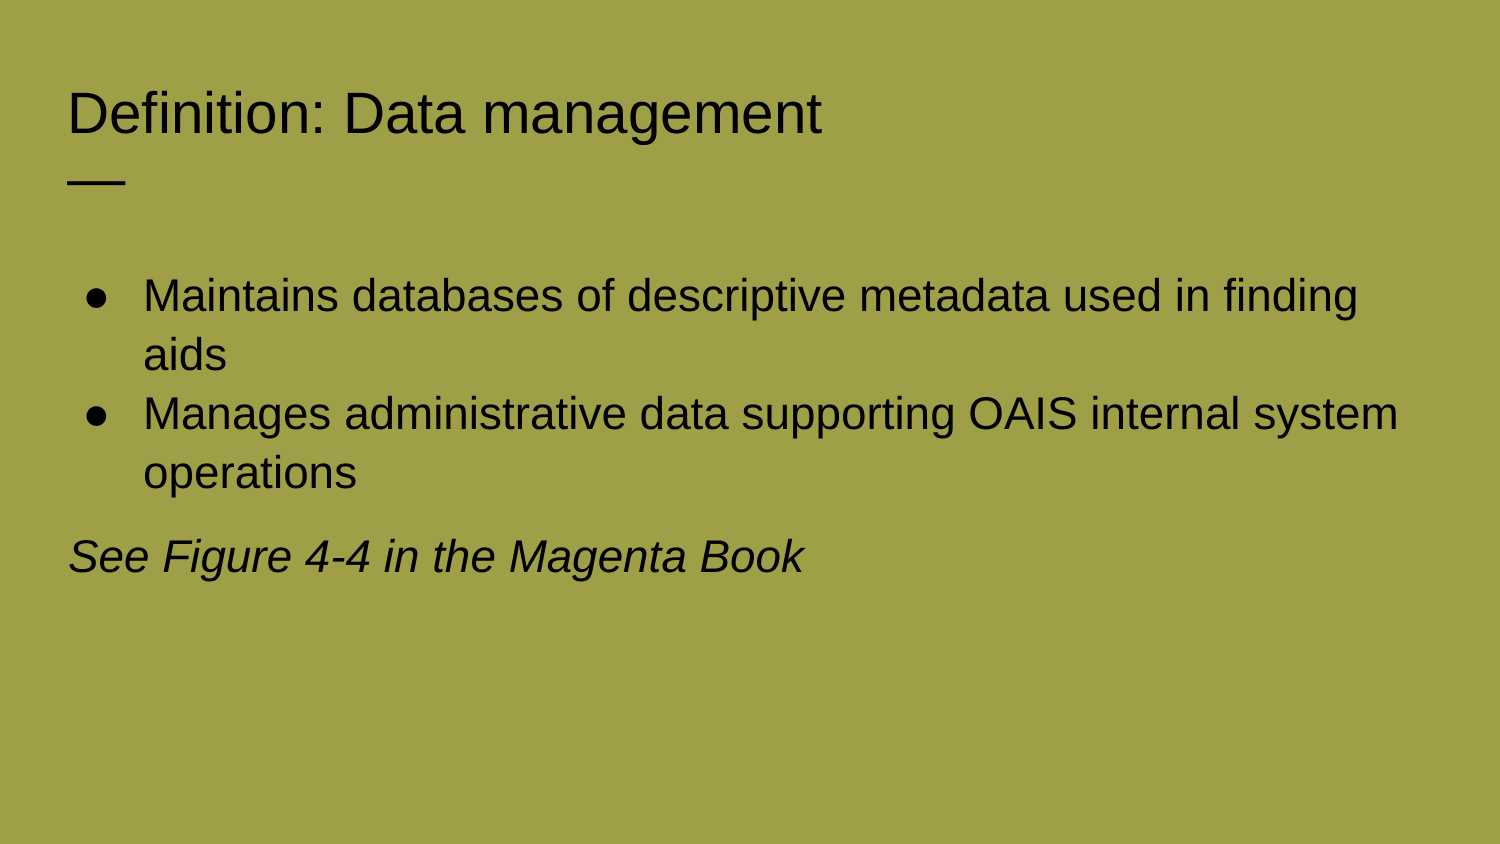

Definition: Data management
—
Maintains databases of descriptive metadata used in finding aids
Manages administrative data supporting OAIS internal system operations
See Figure 4-4 in the Magenta Book